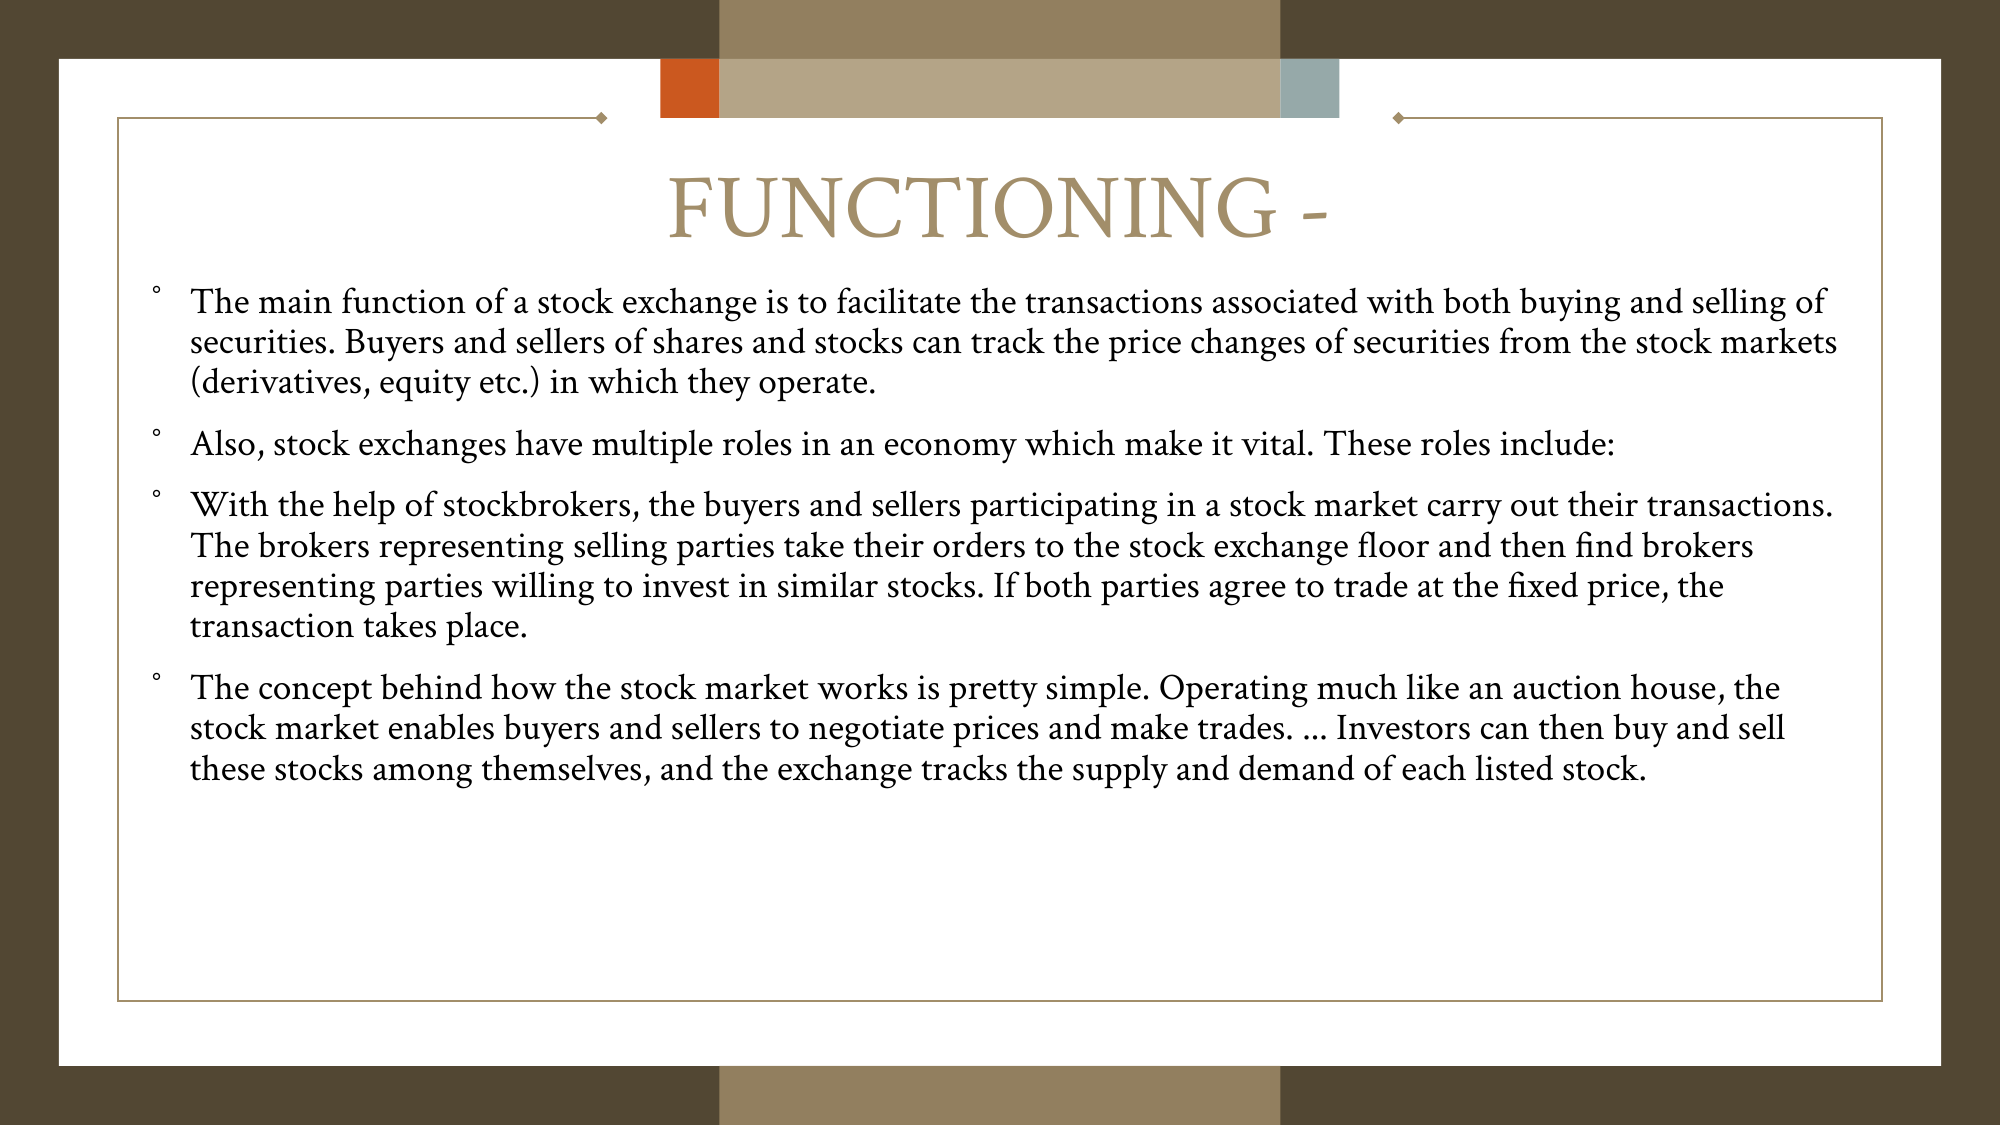

# FUNCTIONING -
The main function of a stock exchange is to facilitate the transactions associated with both buying and selling of securities. Buyers and sellers of shares and stocks can track the price changes of securities from the stock markets (derivatives, equity etc.) in which they operate.
Also, stock exchanges have multiple roles in an economy which make it vital. These roles include:
With the help of stockbrokers, the buyers and sellers participating in a stock market carry out their transactions. The brokers representing selling parties take their orders to the stock exchange floor and then find brokers representing parties willing to invest in similar stocks. If both parties agree to trade at the fixed price, the transaction takes place.
The concept behind how the stock market works is pretty simple. Operating much like an auction house, the stock market enables buyers and sellers to negotiate prices and make trades. ... Investors can then buy and sell these stocks among themselves, and the exchange tracks the supply and demand of each listed stock.